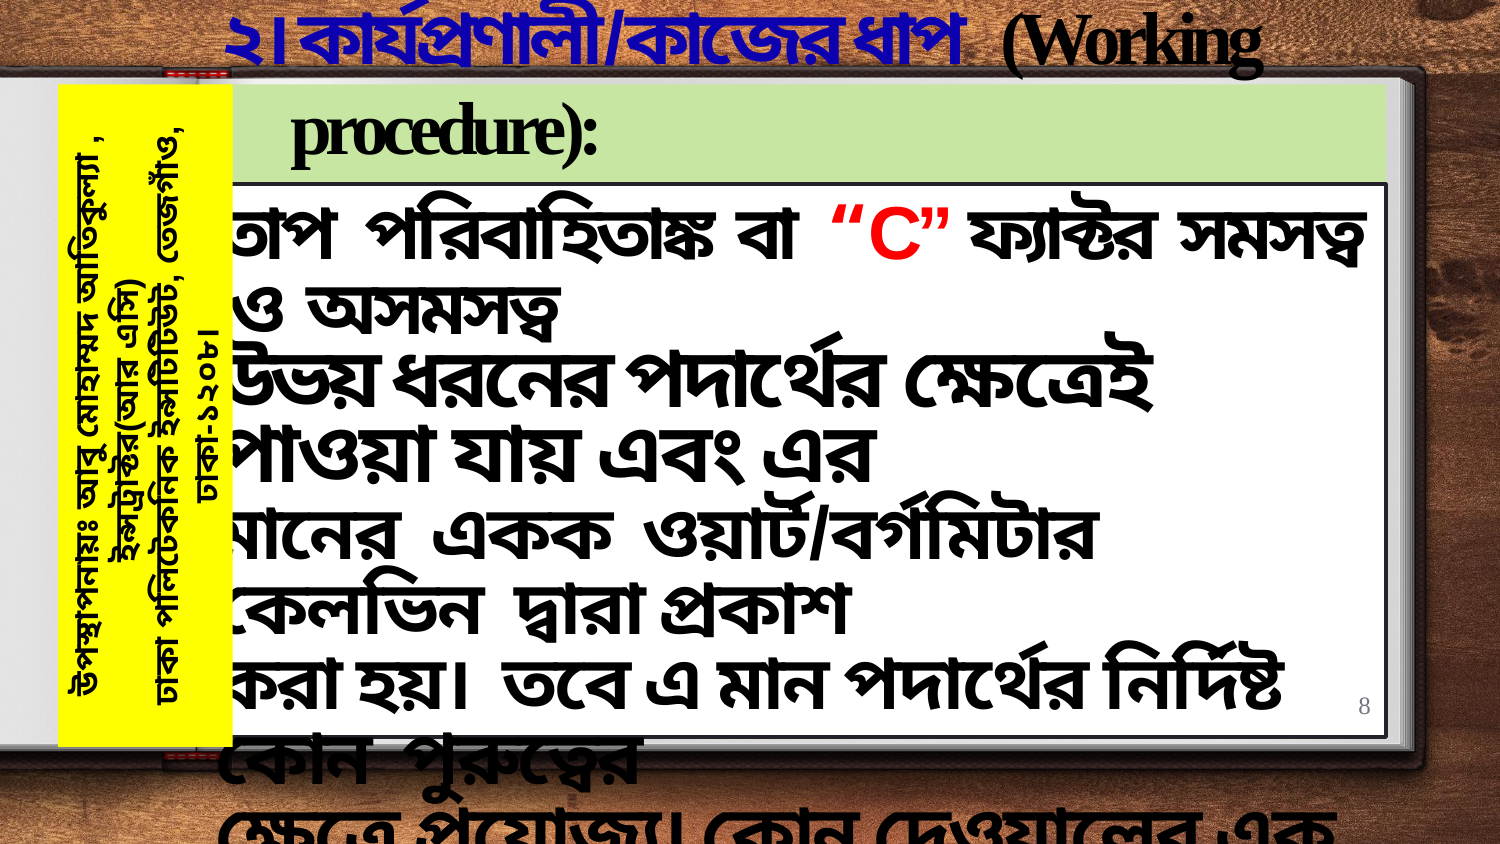

# ২। কার্যপ্রণালী/কাজের ধাপ  (Working procedure):
তাপ  পরিবাহিতাঙ্ক  বা  “C” ফ্যাক্টর  সমসত্ব  ও  অসমসত্ব
উভয় ধরনের পদার্থের ক্ষেত্রেই পাওয়া যায় এবং এর
মানের  একক  ওয়ার্ট/বর্গমিটার কেলভিন  দ্বারা প্রকাশ
করা হয়।  তবে এ মান পদার্থের নির্দিষ্ট কোন  পুরুত্বের
ক্ষেত্রে প্রযোজ্য। কোন দেওয়ালের এক পার্শ্বের বাতাস
থেকে অন্য পার্শ্বের বাতাসে উক্ত দেওয়ালের মাধ্যমে
তাপ সঞ্চালনের  সর্বাধিক  তাপীয় রোধ  নিরূপণ

উপস্থাপনায়ঃ আবু মোহাম্মদ আতিকুল্যা , ইন্সট্রাক্টর(আর এসি)
ঢাকা পলিটেকনিক ইন্সটিটিউট, তেজগাঁও, ঢাকা-১২০৮।
8